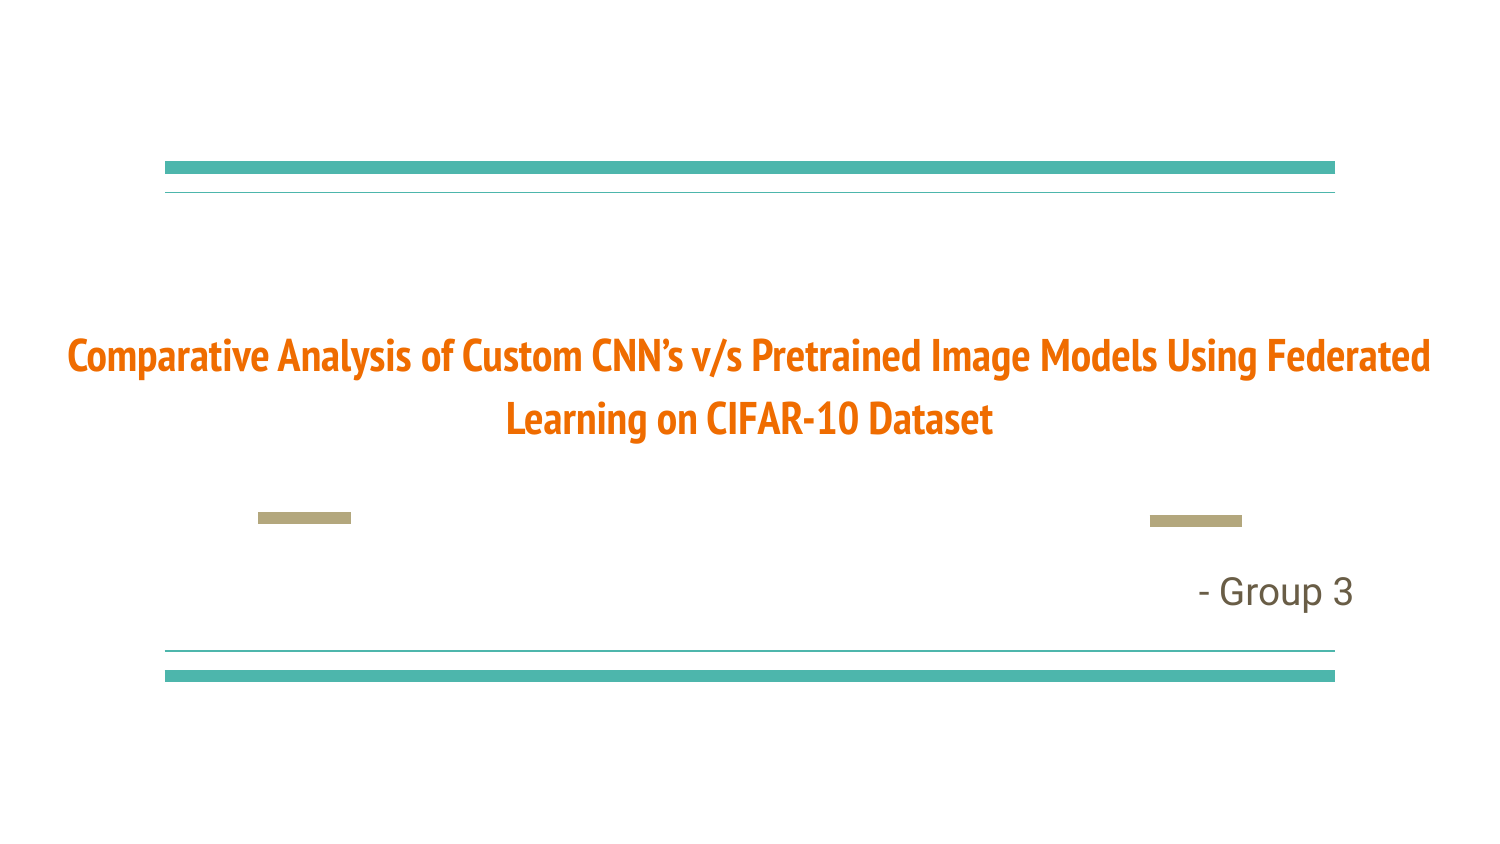

# Comparative Analysis of Custom CNN’s v/s Pretrained Image Models Using Federated Learning on CIFAR-10 Dataset
- Group 3